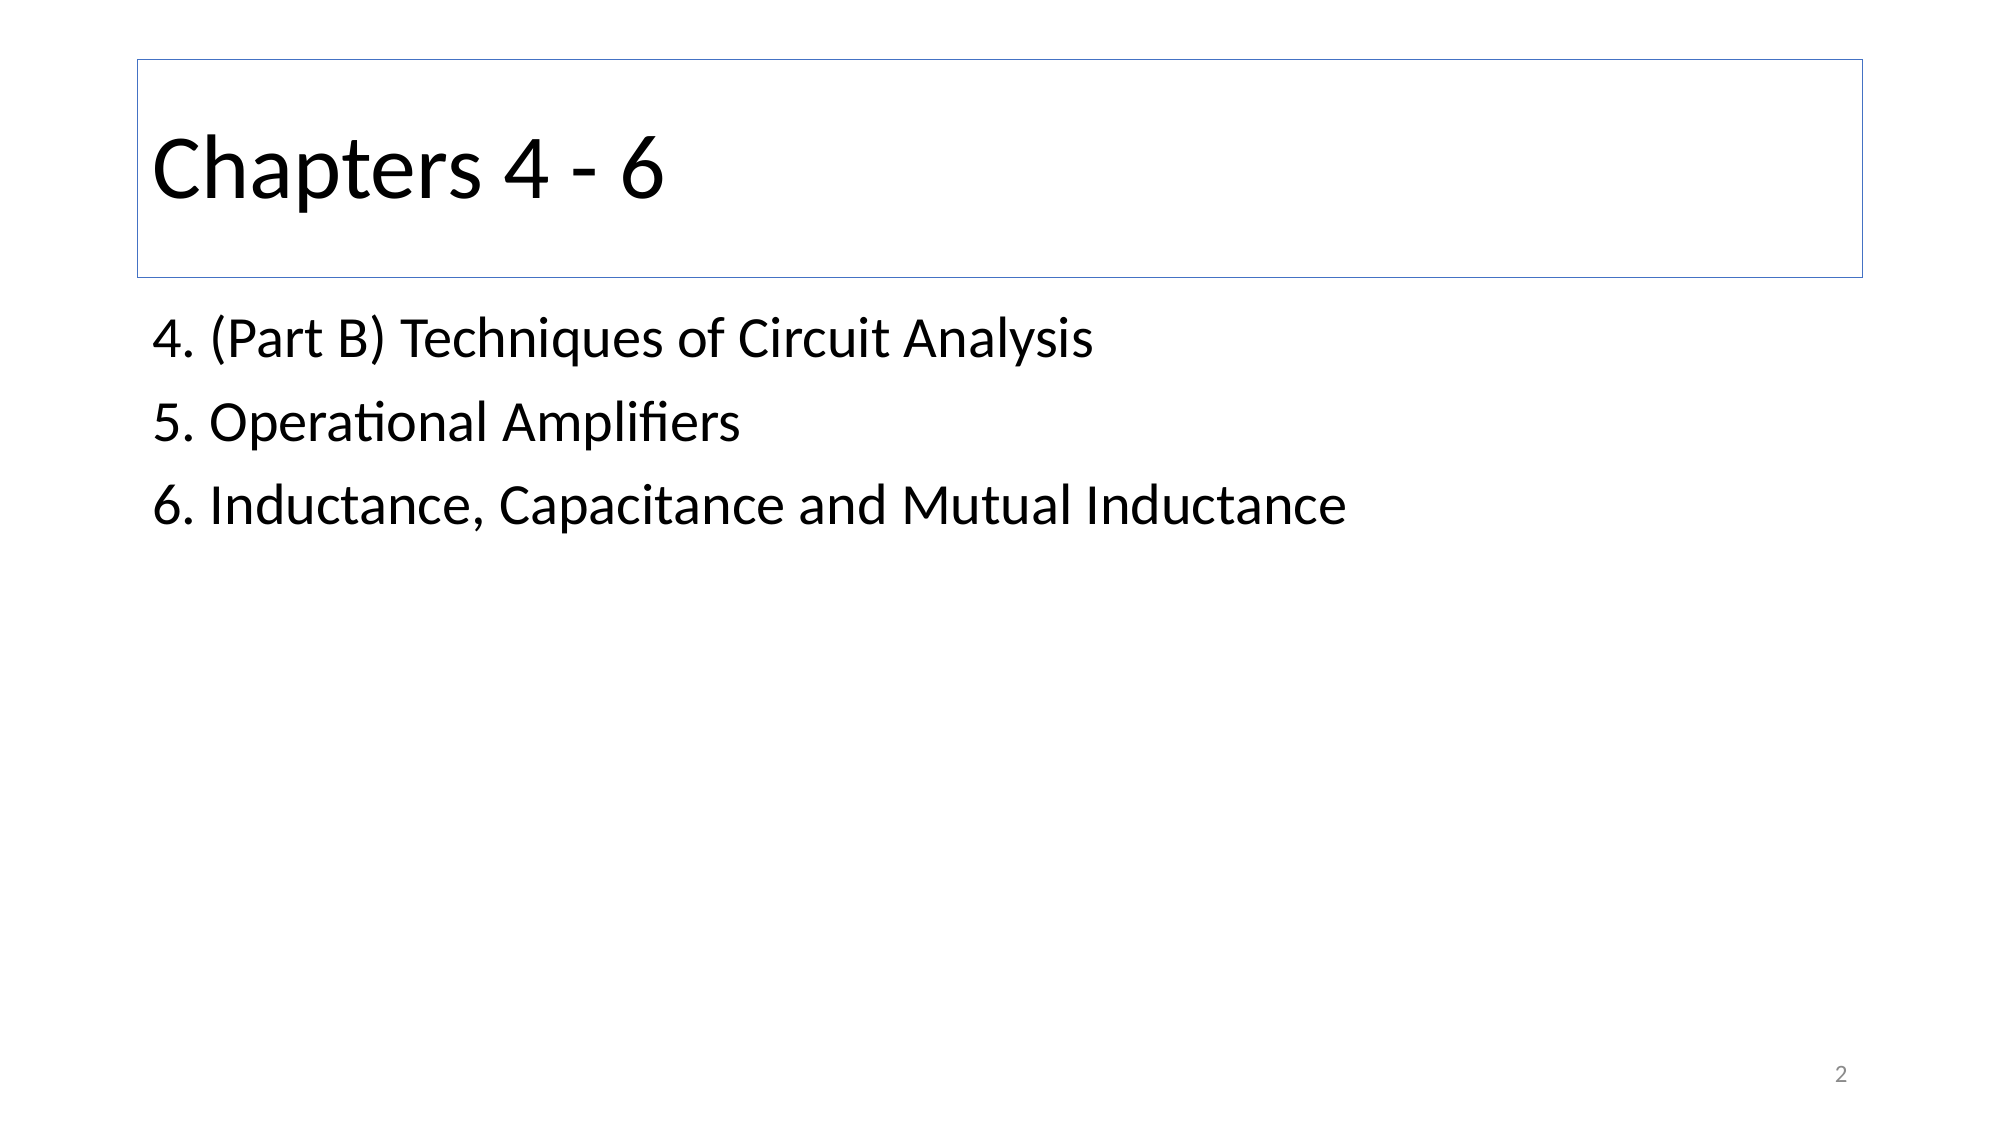

# Chapters 4 - 6
4. (Part B) Techniques of Circuit Analysis
5. Operational Amplifiers
6. Inductance, Capacitance and Mutual Inductance

2